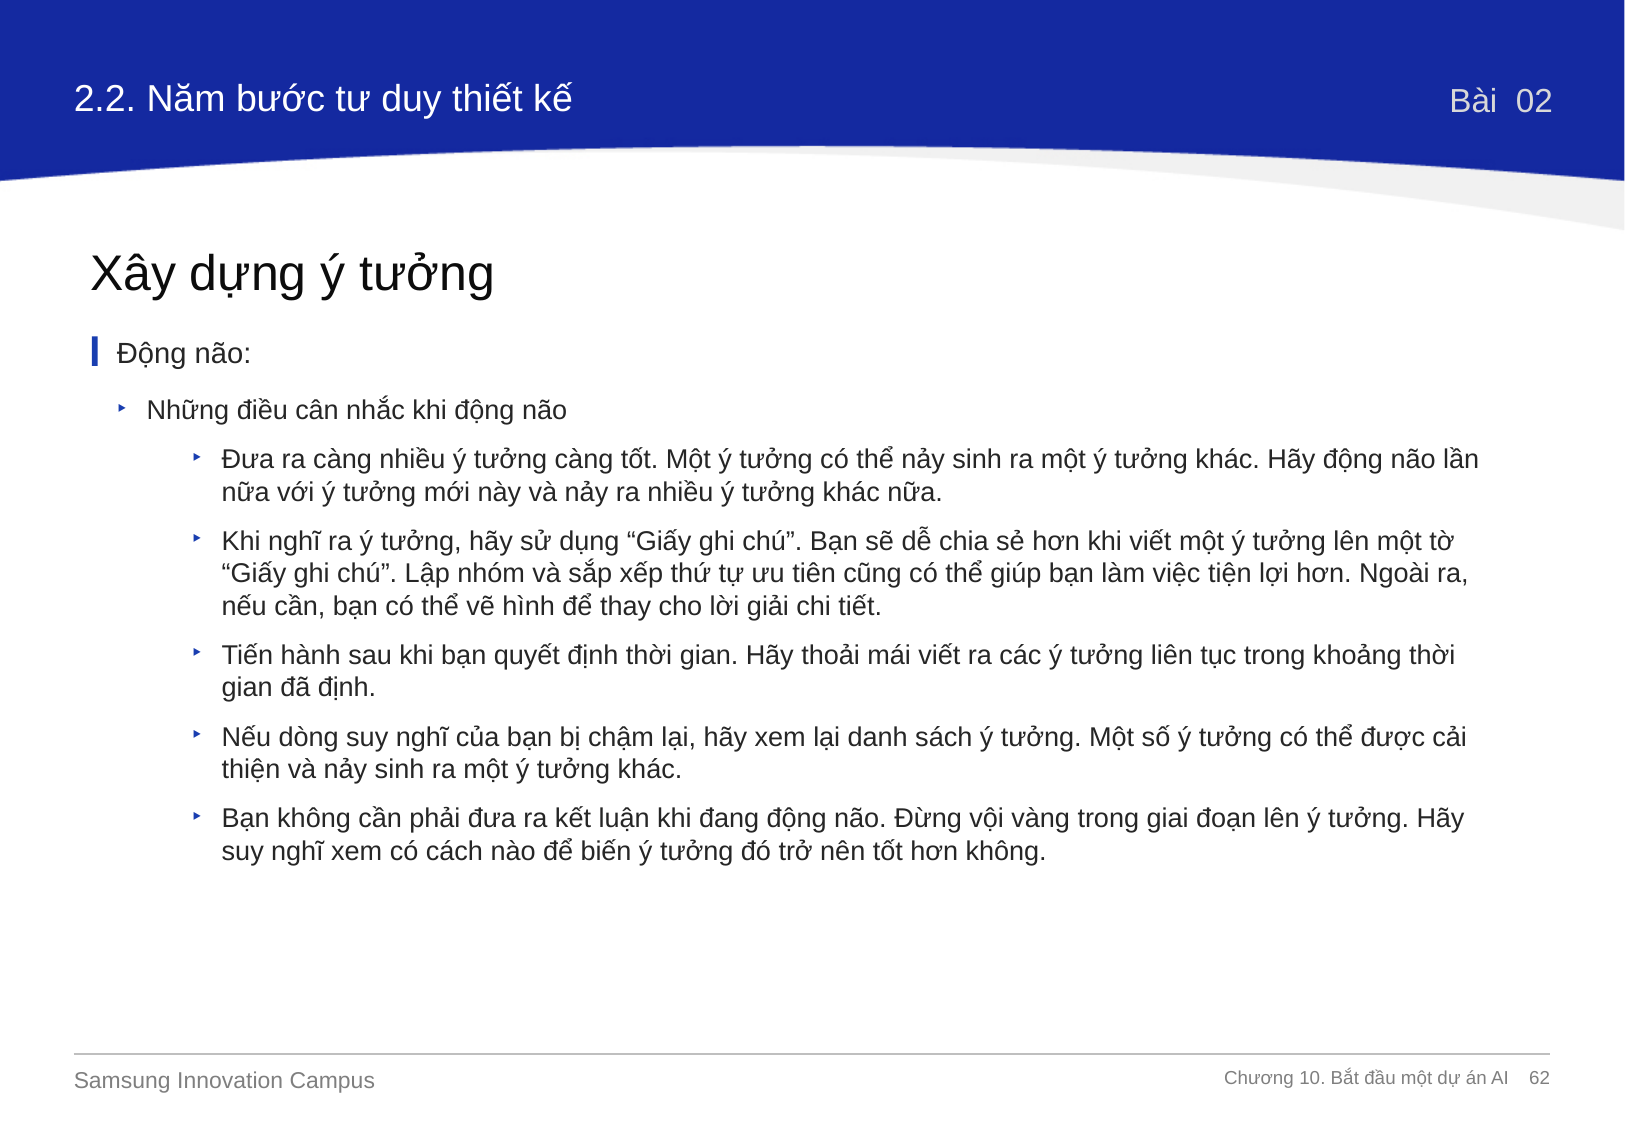

2.2. Năm bước tư duy thiết kế
Bài  02
Xây dựng ý tưởng
Động não:

Những điều cân nhắc khi động não
Đưa ra càng nhiều ý tưởng càng tốt. Một ý tưởng có thể nảy sinh ra một ý tưởng khác. Hãy động não lần nữa với ý tưởng mới này và nảy ra nhiều ý tưởng khác nữa.
Khi nghĩ ra ý tưởng, hãy sử dụng “Giấy ghi chú”. Bạn sẽ dễ chia sẻ hơn khi viết một ý tưởng lên một tờ “Giấy ghi chú”. Lập nhóm và sắp xếp thứ tự ưu tiên cũng có thể giúp bạn làm việc tiện lợi hơn. Ngoài ra, nếu cần, bạn có thể vẽ hình để thay cho lời giải chi tiết.
Tiến hành sau khi bạn quyết định thời gian. Hãy thoải mái viết ra các ý tưởng liên tục trong khoảng thời gian đã định.
Nếu dòng suy nghĩ của bạn bị chậm lại, hãy xem lại danh sách ý tưởng. Một số ý tưởng có thể được cải thiện và nảy sinh ra một ý tưởng khác.
Bạn không cần phải đưa ra kết luận khi đang động não. Đừng vội vàng trong giai đoạn lên ý tưởng. Hãy suy nghĩ xem có cách nào để biến ý tưởng đó trở nên tốt hơn không.